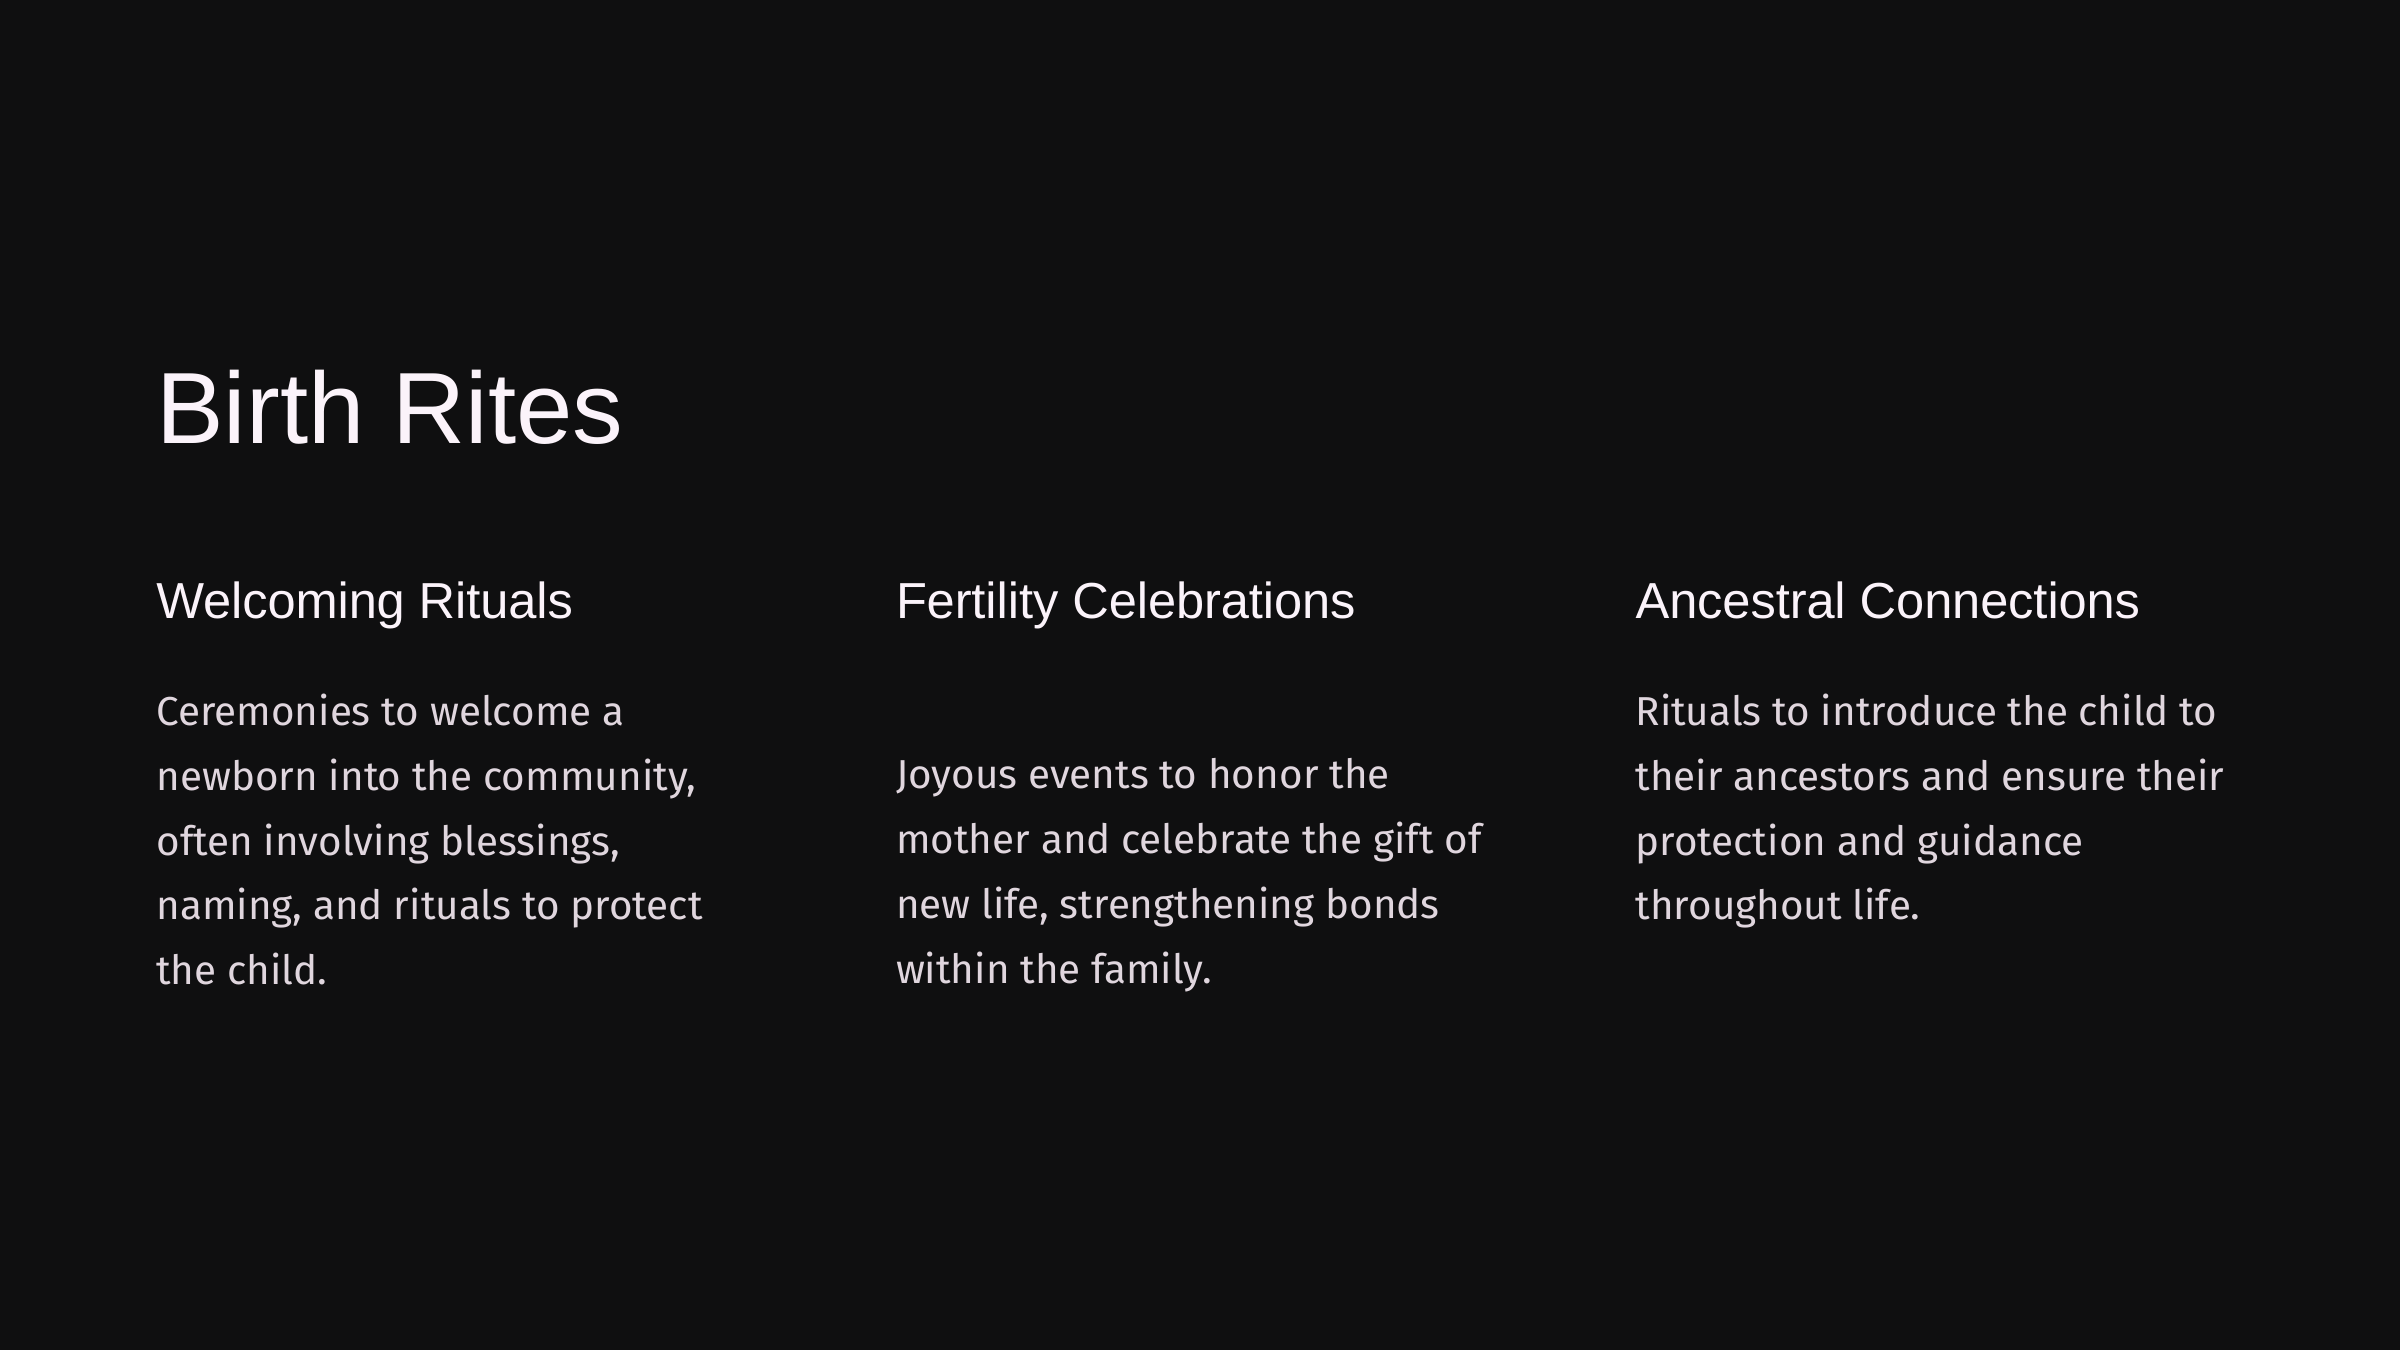

Birth Rites
Welcoming Rituals
Fertility Celebrations
Ancestral Connections
Ceremonies to welcome a newborn into the community, often involving blessings, naming, and rituals to protect the child.
Rituals to introduce the child to their ancestors and ensure their protection and guidance throughout life.
Joyous events to honor the mother and celebrate the gift of new life, strengthening bonds within the family.